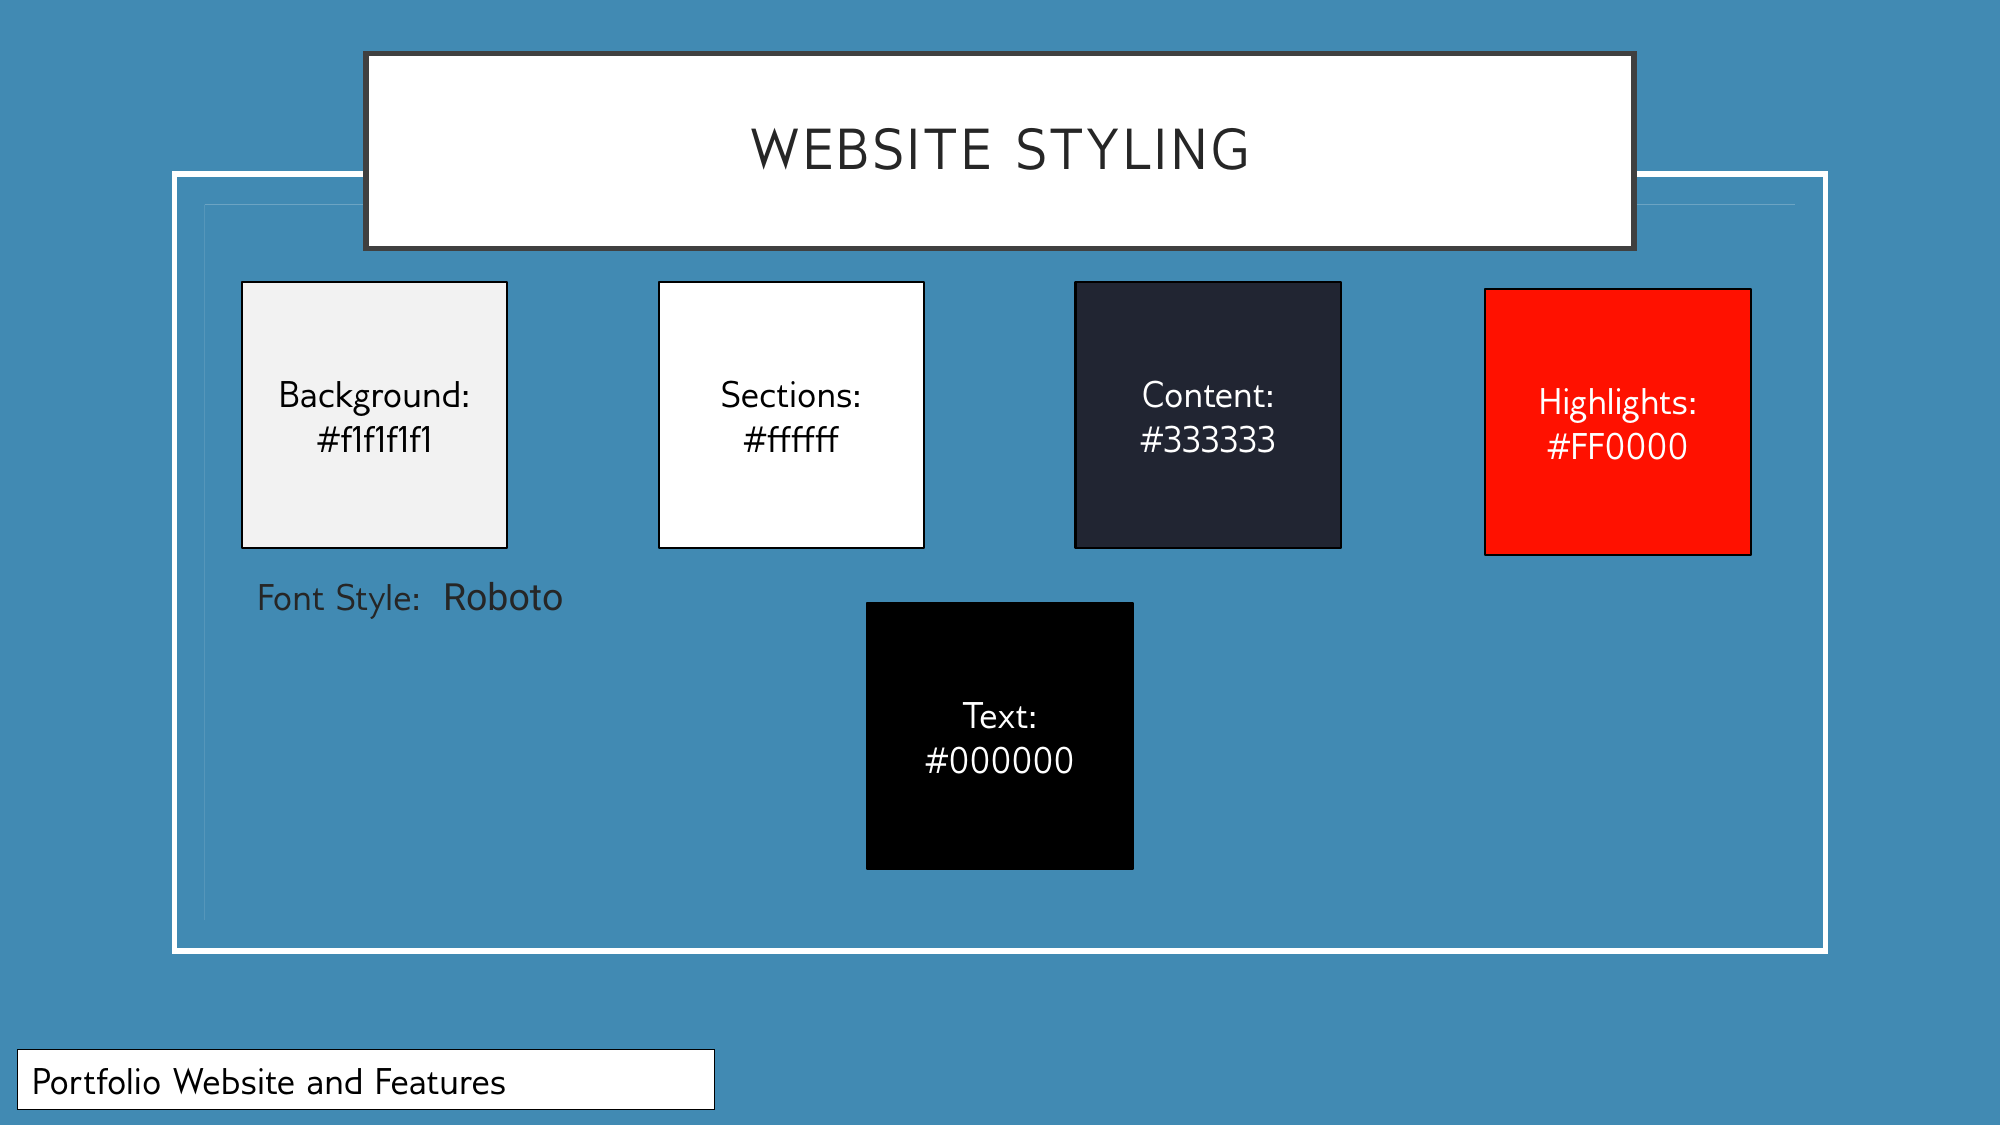

# Website Styling

Background:
#f1f1f1f1
Sections:
#ffffff
Content:
#333333
Highlights:
#FF0000
Font Style:  Roboto
Text:
#000000
Portfolio Website and Features